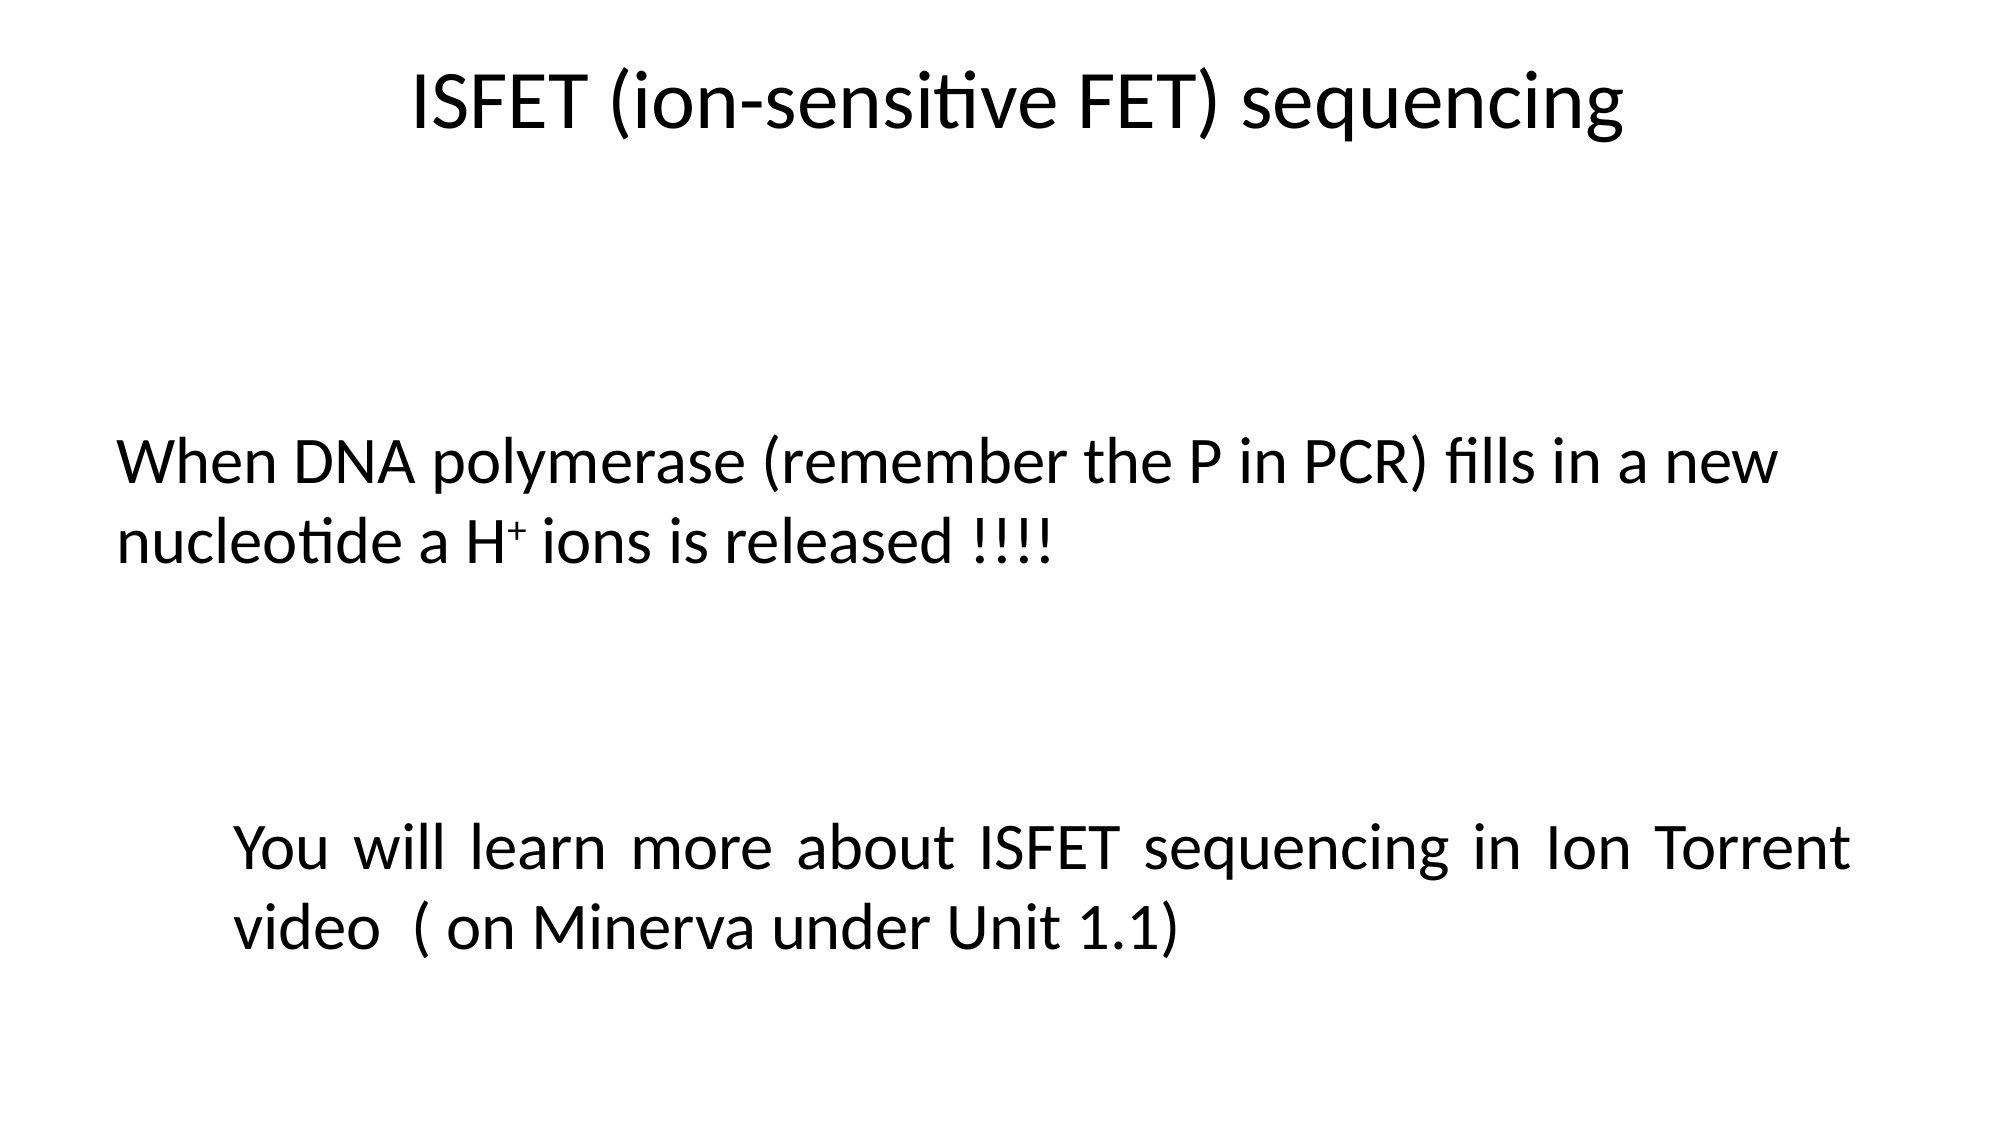

ISFET (ion-sensitive FET) sequencing
When DNA polymerase (remember the P in PCR) fills in a new nucleotide a H+ ions is released !!!!
You will learn more about ISFET sequencing in Ion Torrent video  ( on Minerva under Unit 1.1)